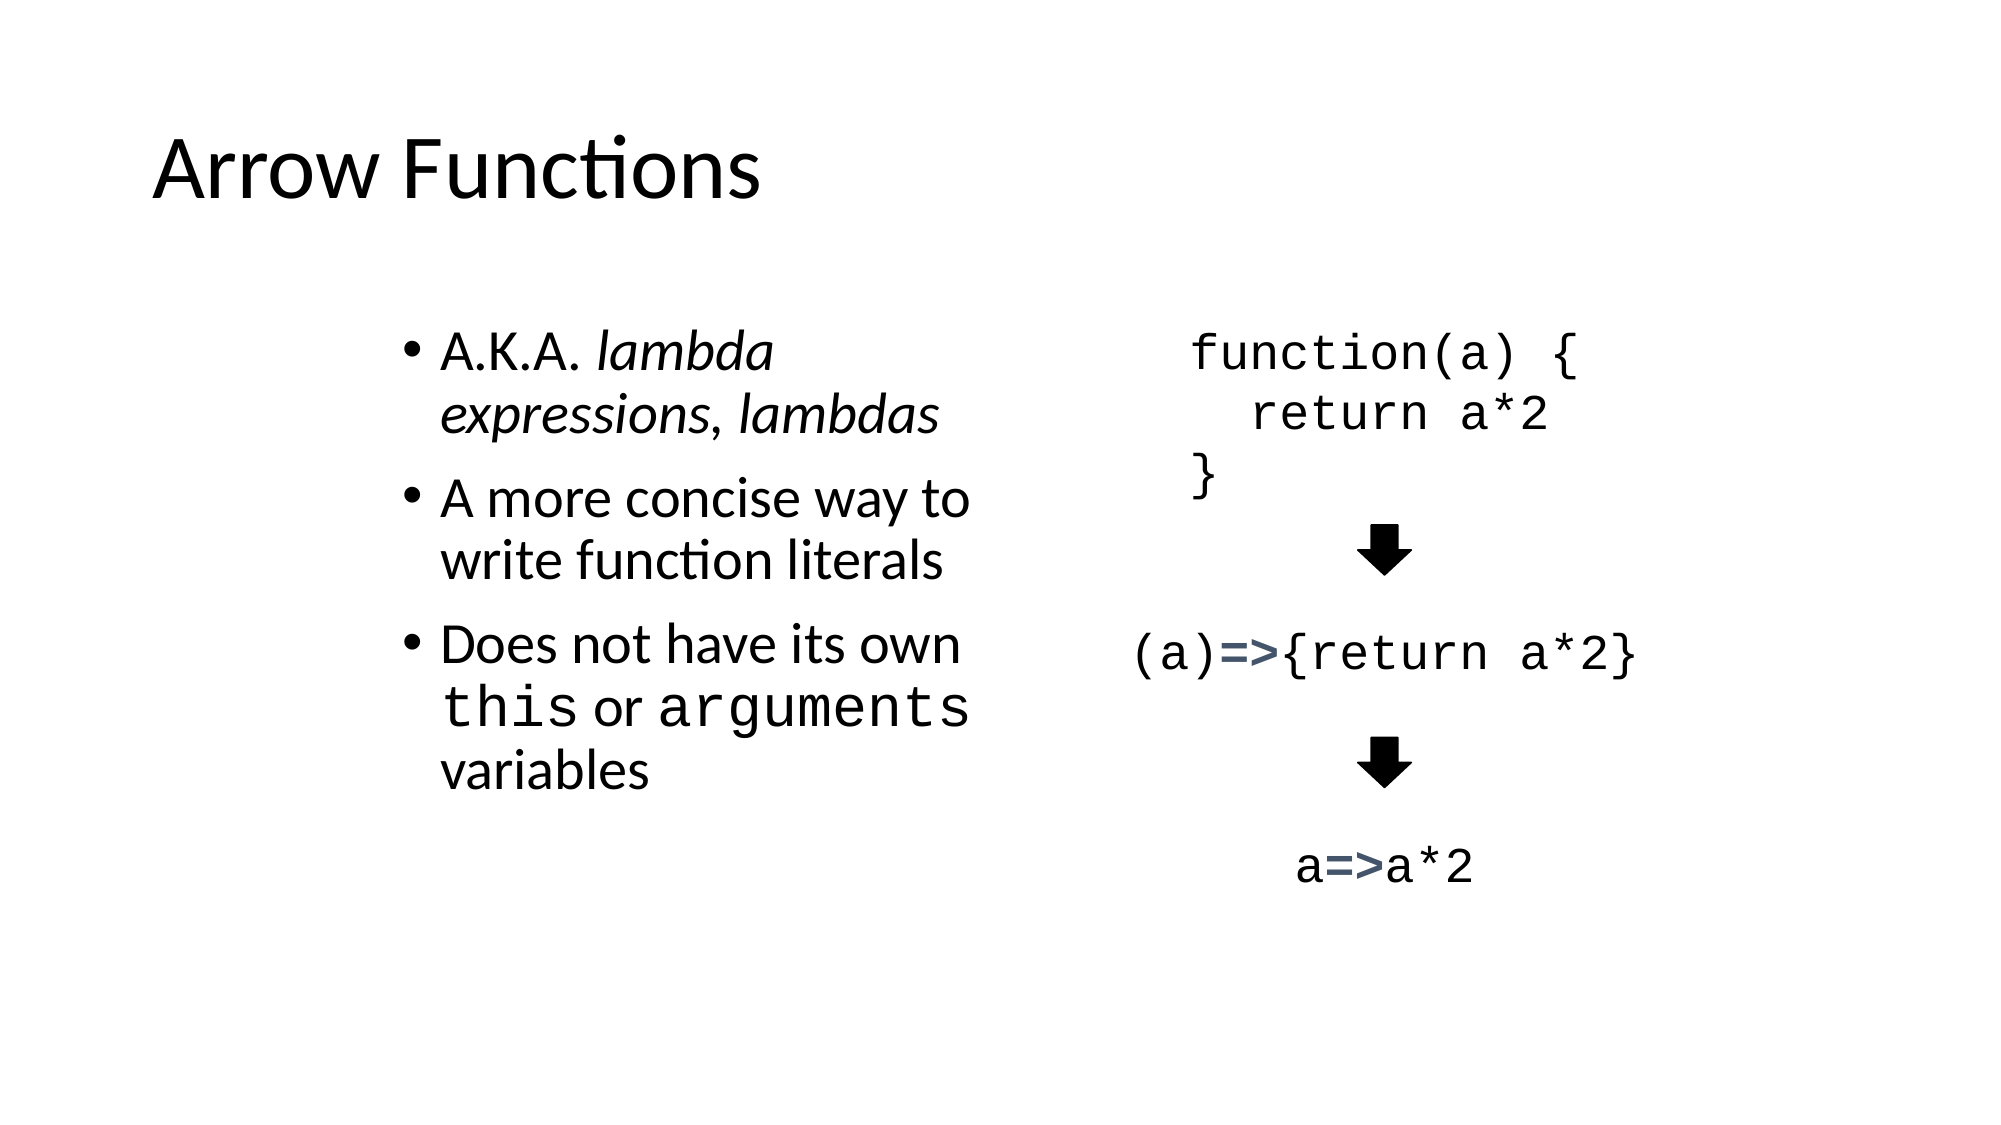

# Arrow Functions
A.K.A. lambda expressions, lambdas
A more concise way to write function literals
Does not have its own this or arguments variables
function(a) {
  return a*2
}

(a)=>{return a*2}

a=>a*2